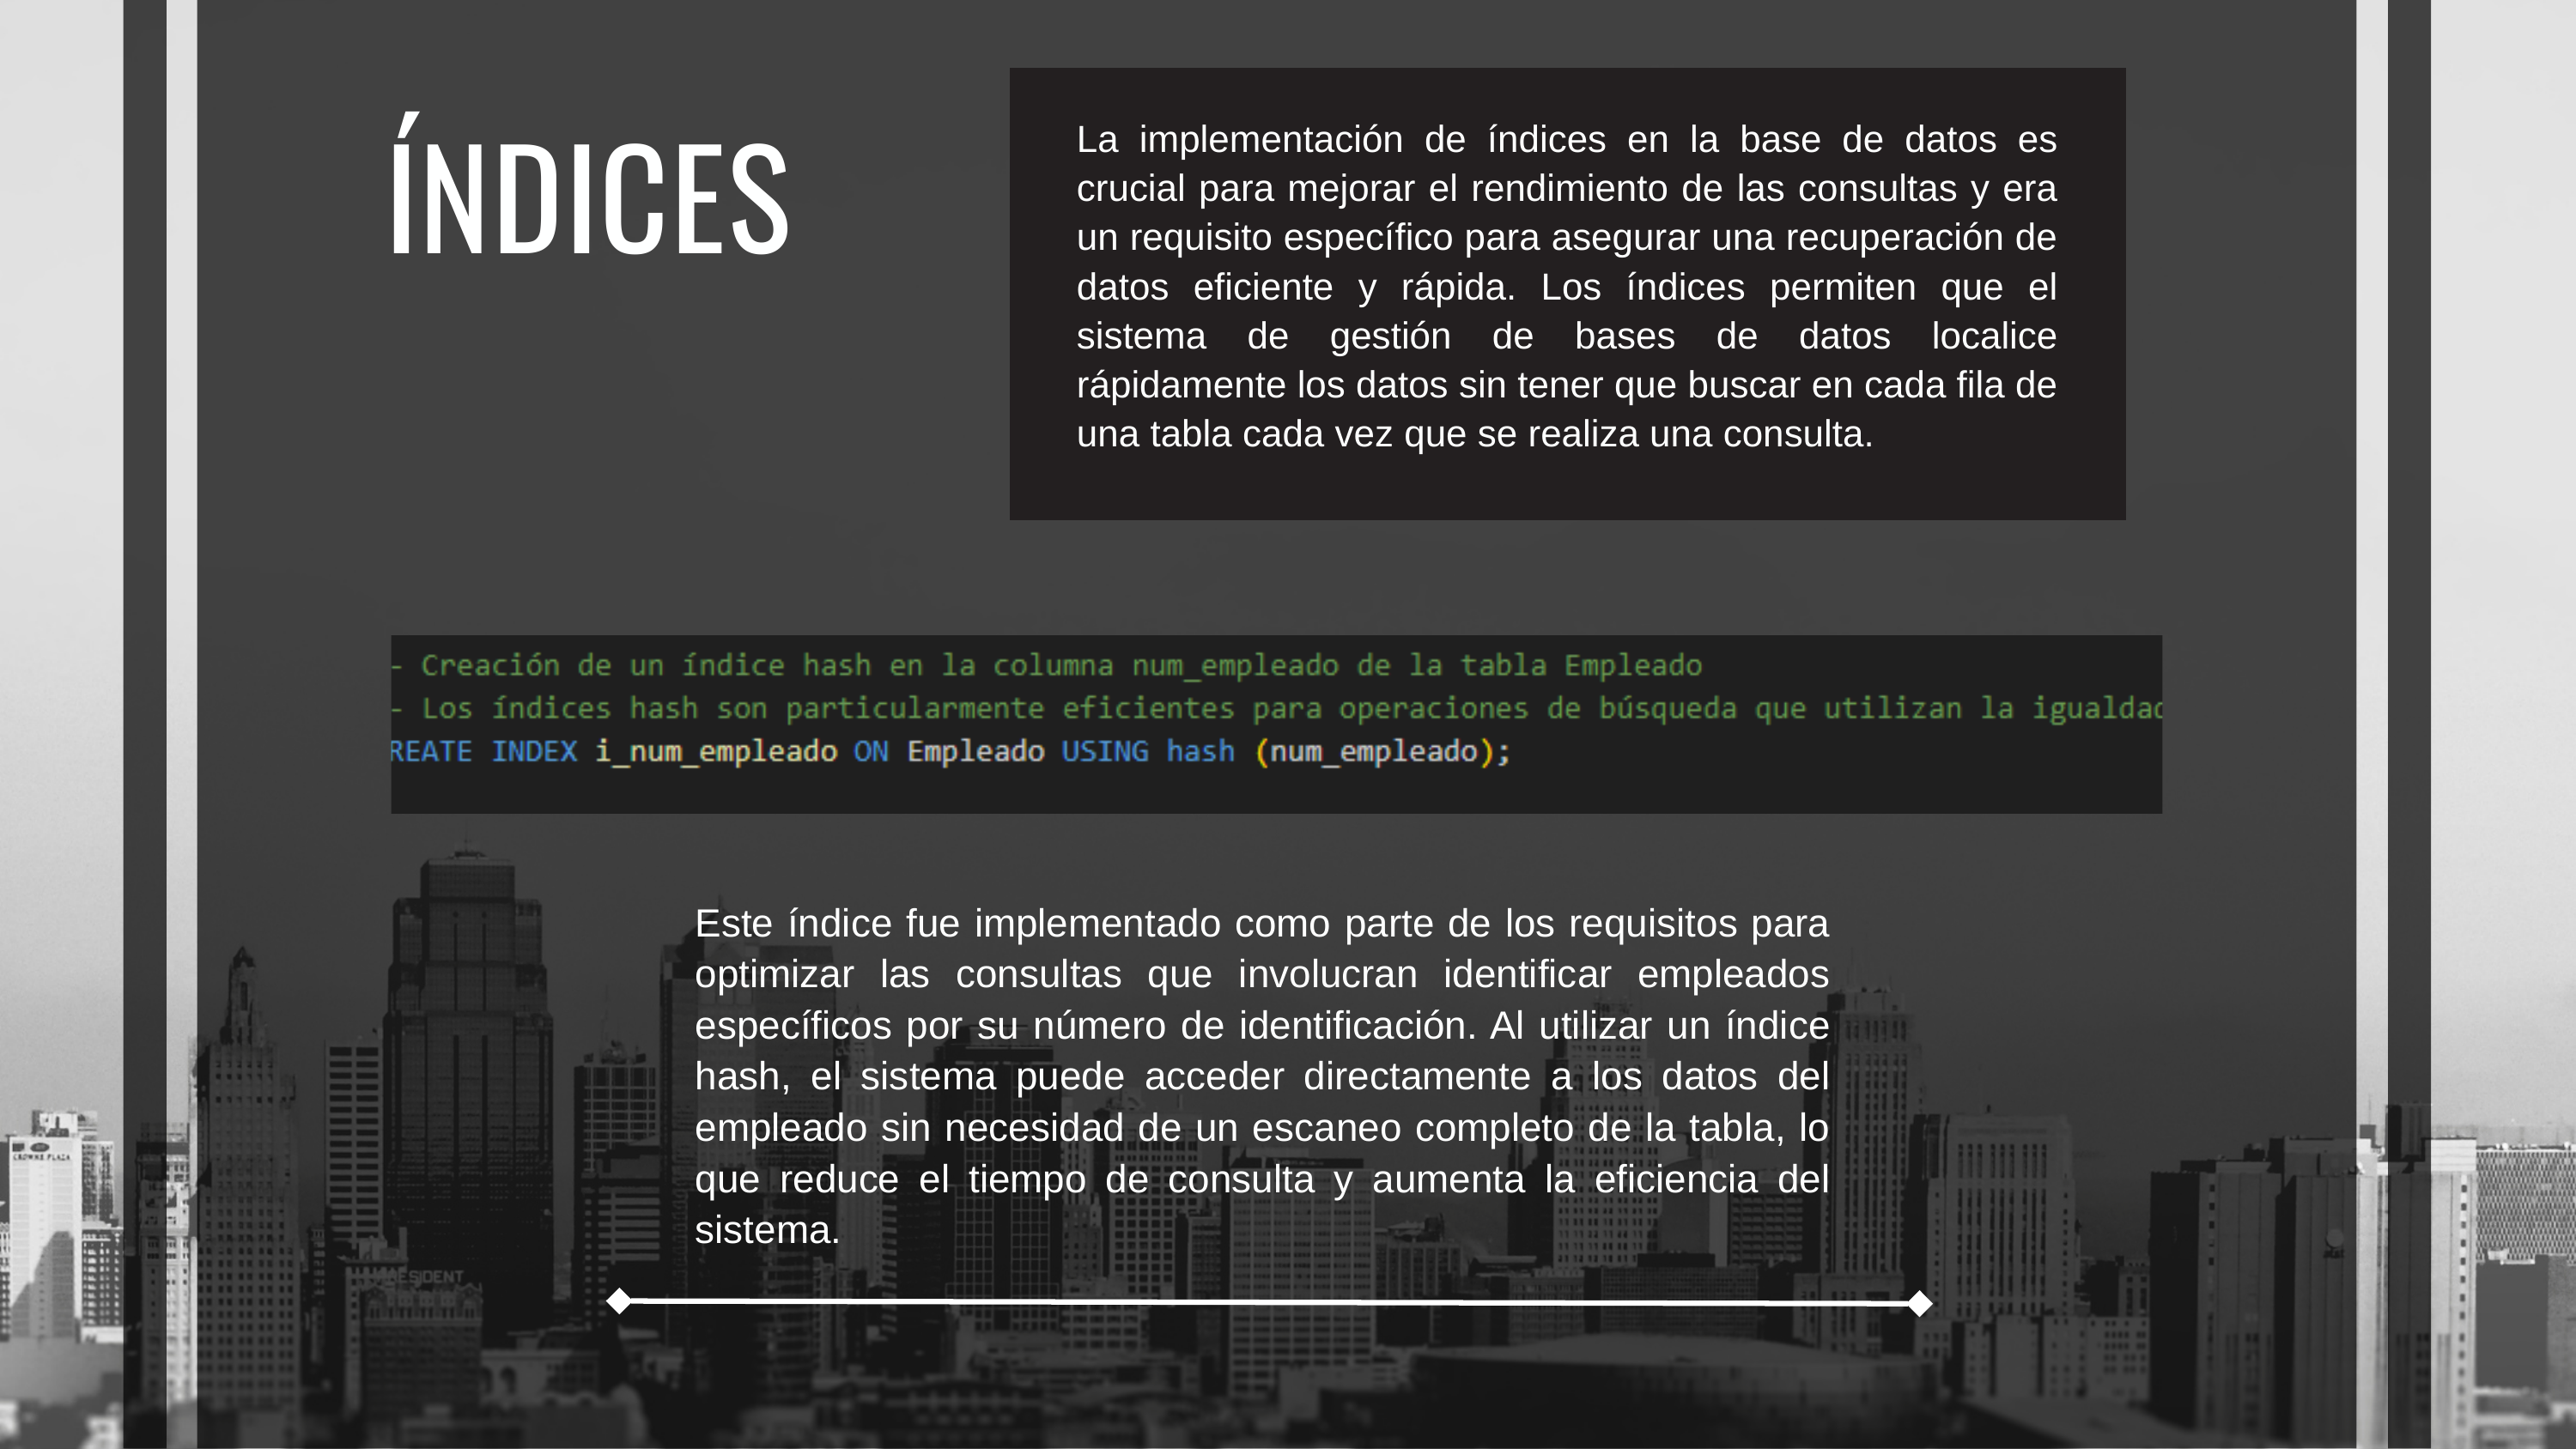

ÍNDICES
La implementación de índices en la base de datos es crucial para mejorar el rendimiento de las consultas y era un requisito específico para asegurar una recuperación de datos eficiente y rápida. Los índices permiten que el sistema de gestión de bases de datos localice rápidamente los datos sin tener que buscar en cada fila de una tabla cada vez que se realiza una consulta.

Este índice fue implementado como parte de los requisitos para optimizar las consultas que involucran identificar empleados específicos por su número de identificación. Al utilizar un índice hash, el sistema puede acceder directamente a los datos del empleado sin necesidad de un escaneo completo de la tabla, lo que reduce el tiempo de consulta y aumenta la eficiencia del sistema.